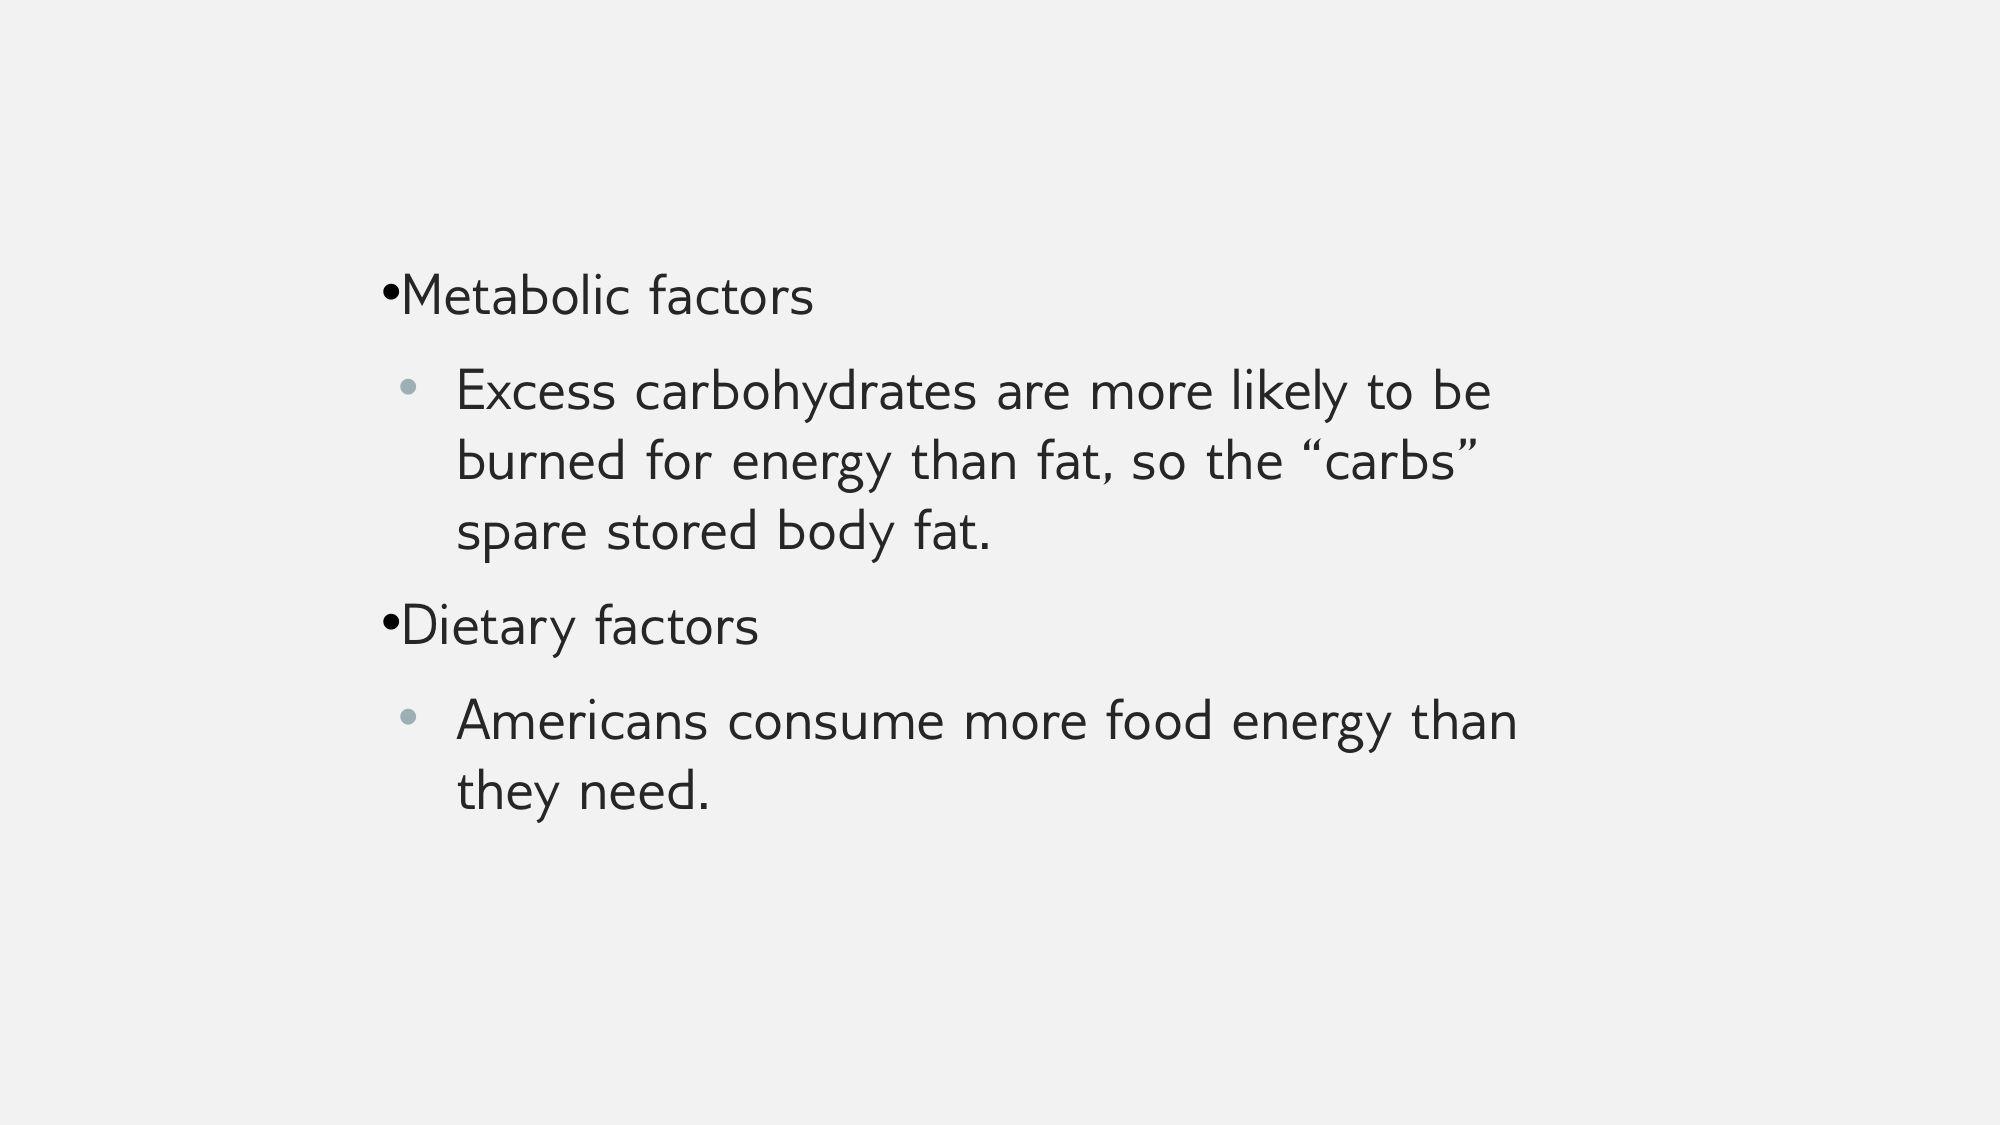

Metabolic factors
Excess carbohydrates are more likely to be burned for energy than fat, so the “carbs” spare stored body fat.
Dietary factors
Americans consume more food energy than they need.